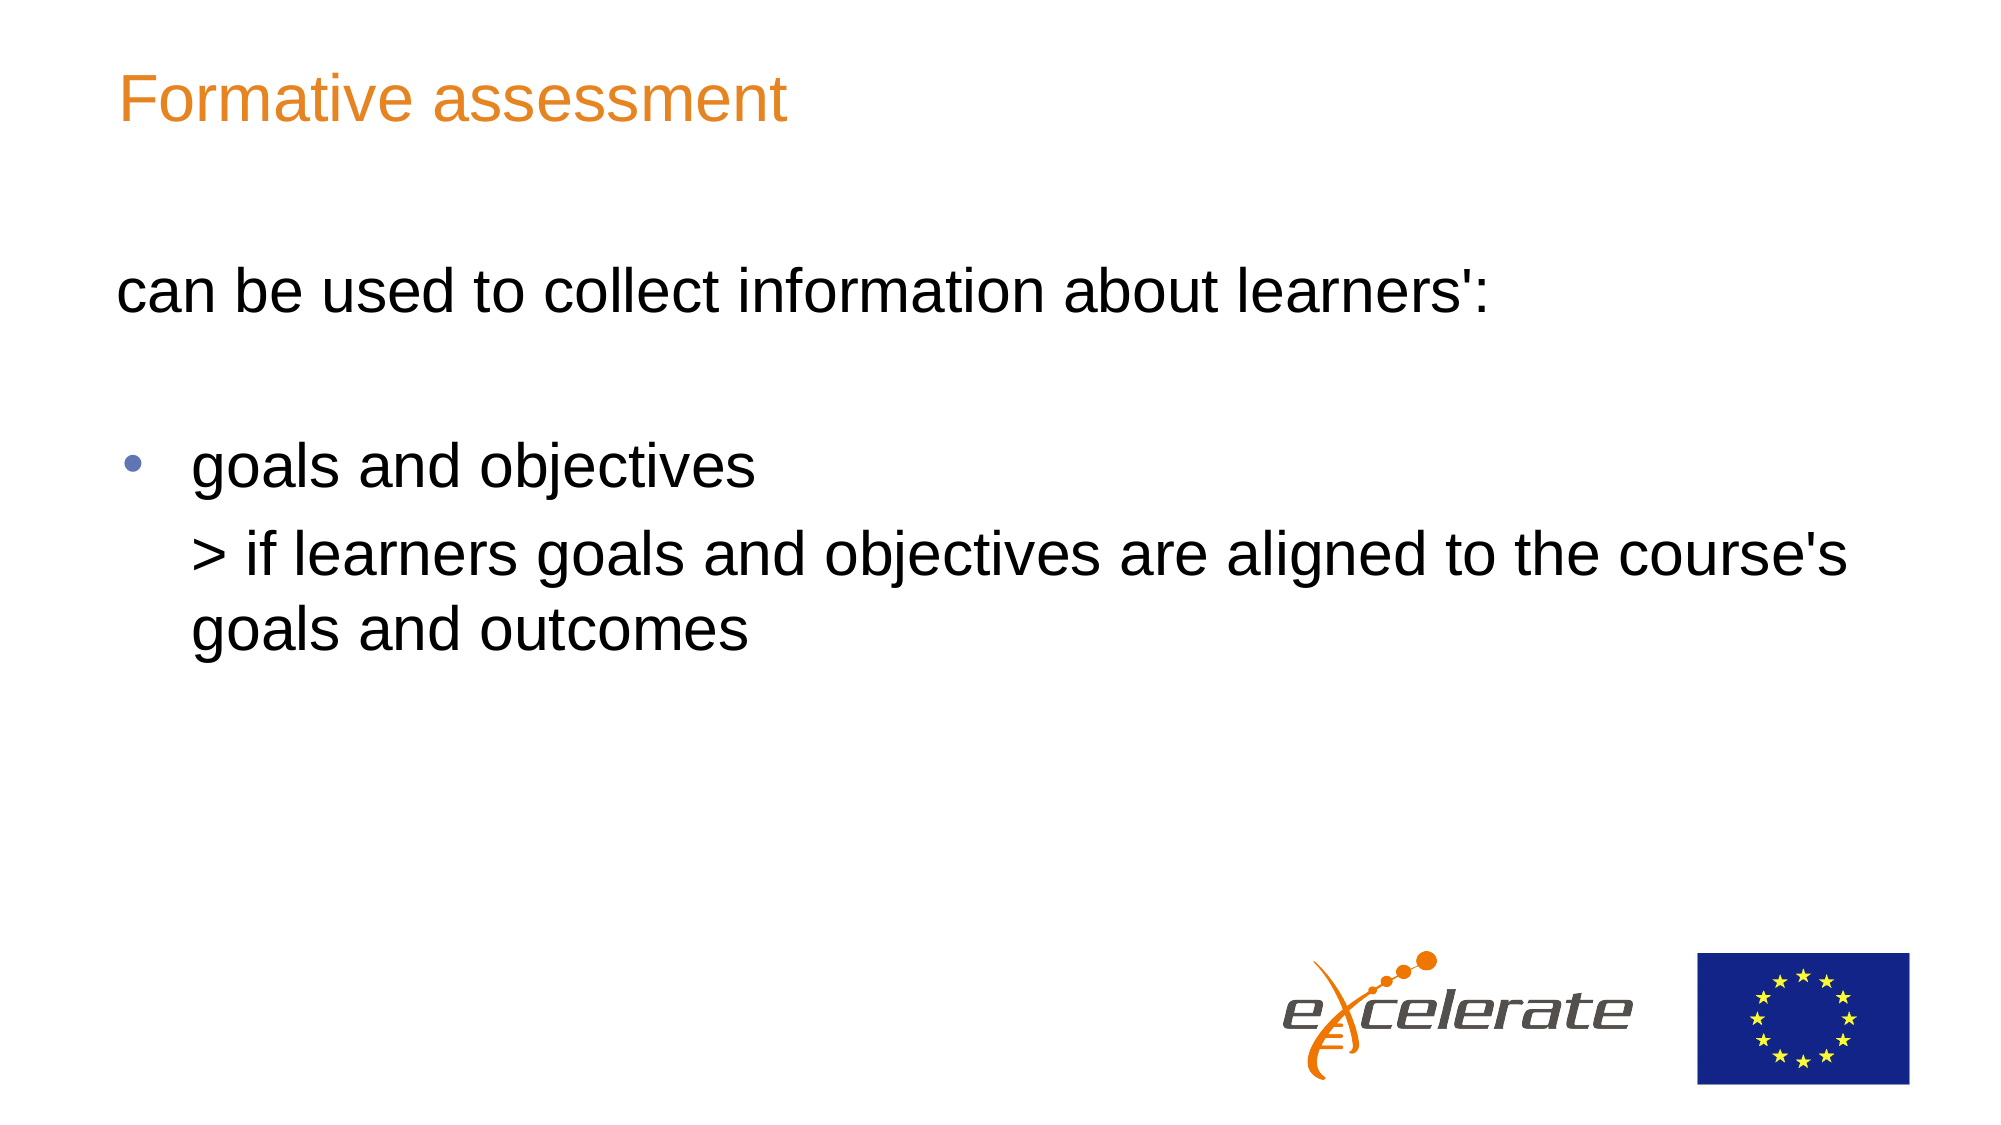

# Formative assessment

can be used to collect information about learners':

goals and objectives
> if learners goals and objectives are aligned to the course's goals and outcomes